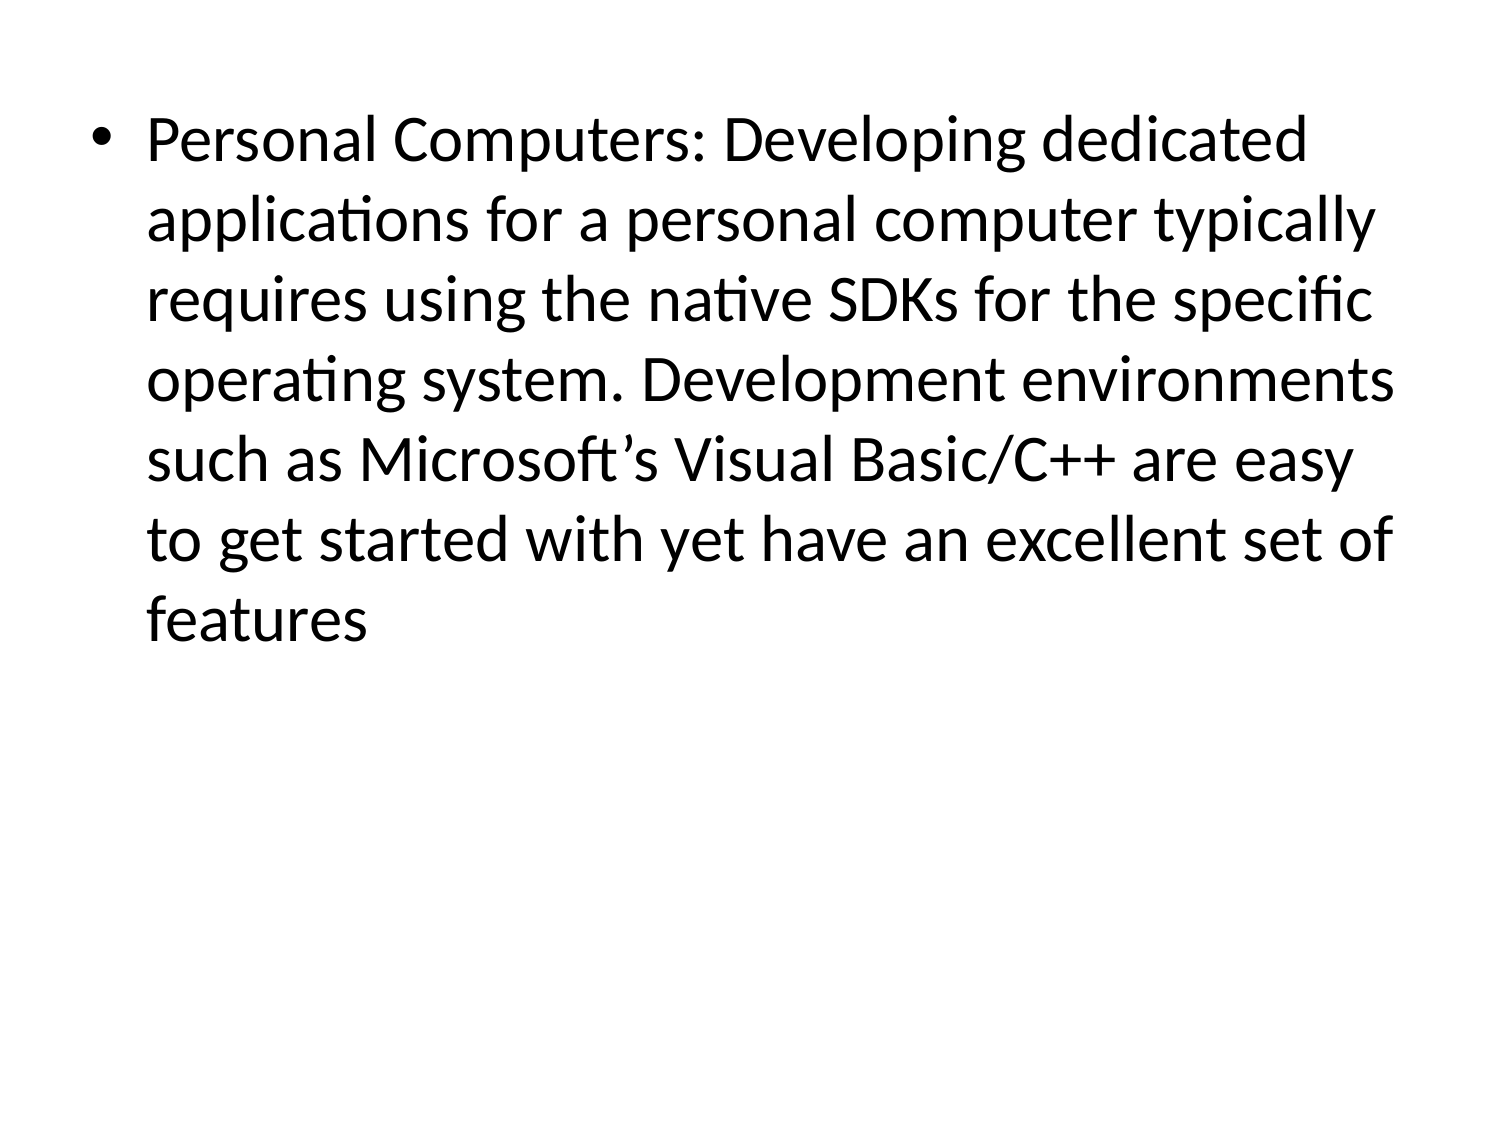

Personal Computers: Developing dedicated applications for a personal computer typically requires using the native SDKs for the specific operating system. Development environments such as Microsoft’s Visual Basic/C++ are easy to get started with yet have an excellent set of features